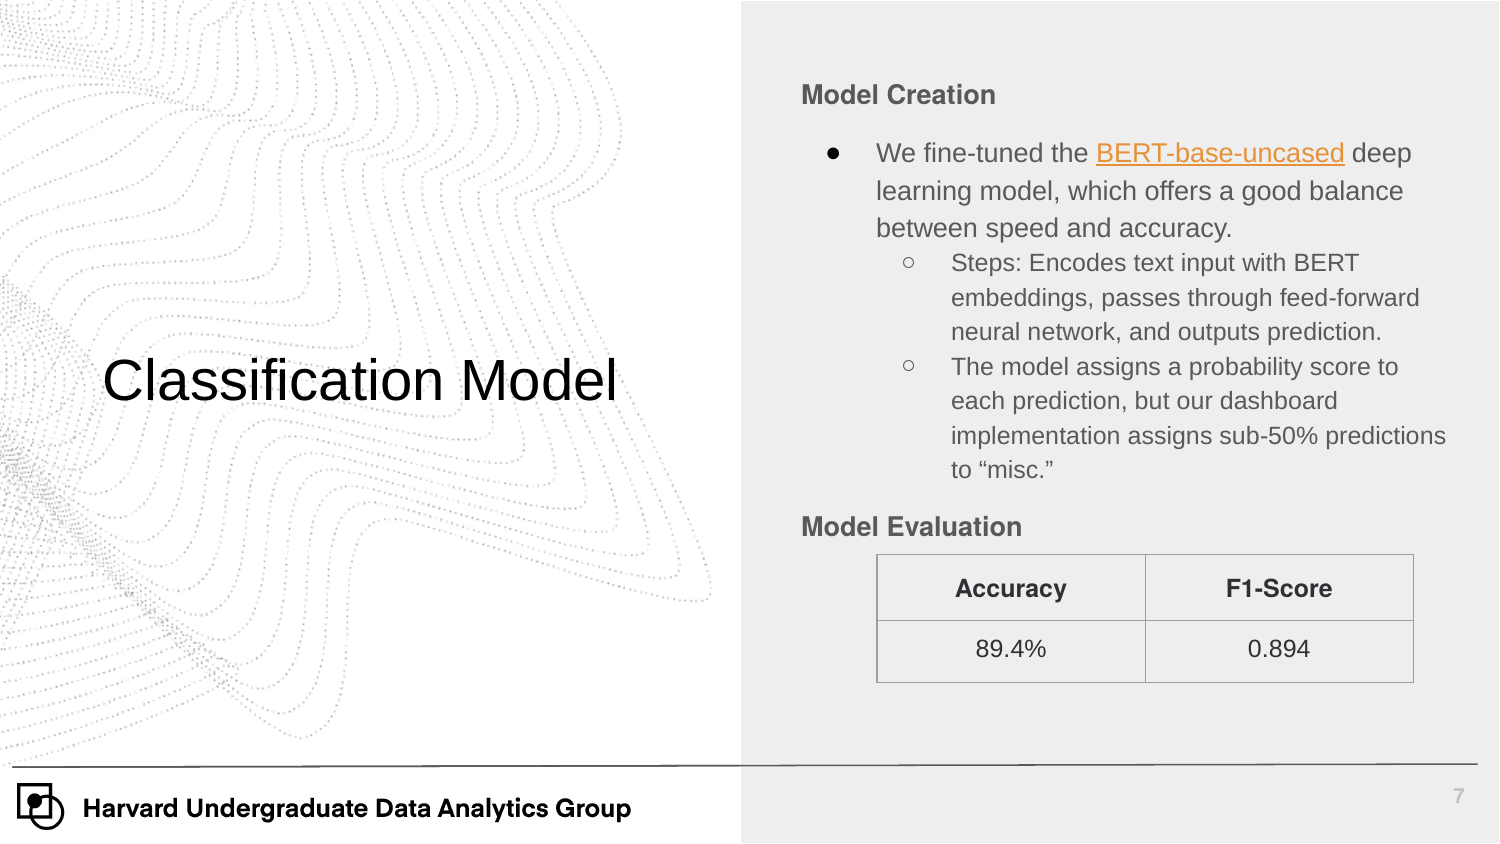

Model Creation
We fine-tuned the BERT-base-uncased deep learning model, which offers a good balance between speed and accuracy.
Steps: Encodes text input with BERT embeddings, passes through feed-forward neural network, and outputs prediction.
The model assigns a probability score to each prediction, but our dashboard implementation assigns sub-50% predictions to “misc.”
Model Evaluation

# Classification Model
| Accuracy | F1-Score |
| --- | --- |
| 89.4% | 0.894 |
7